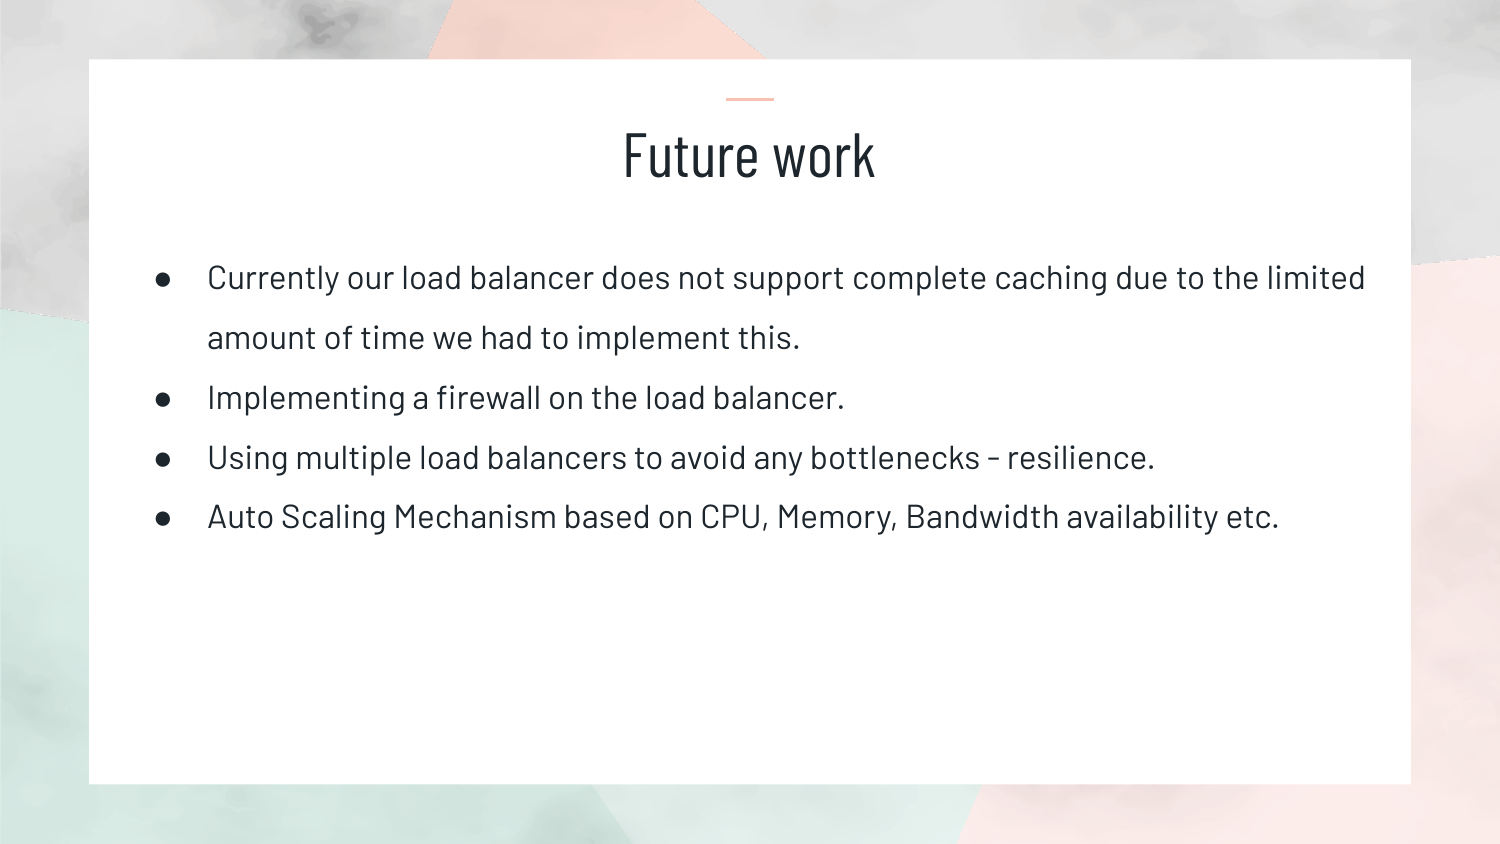

# Future work

Currently our load balancer does not support complete caching due to the limited amount of time we had to implement this.
Implementing a firewall on the load balancer.
Using multiple load balancers to avoid any bottlenecks - resilience.
Auto Scaling Mechanism based on CPU, Memory, Bandwidth availability etc.